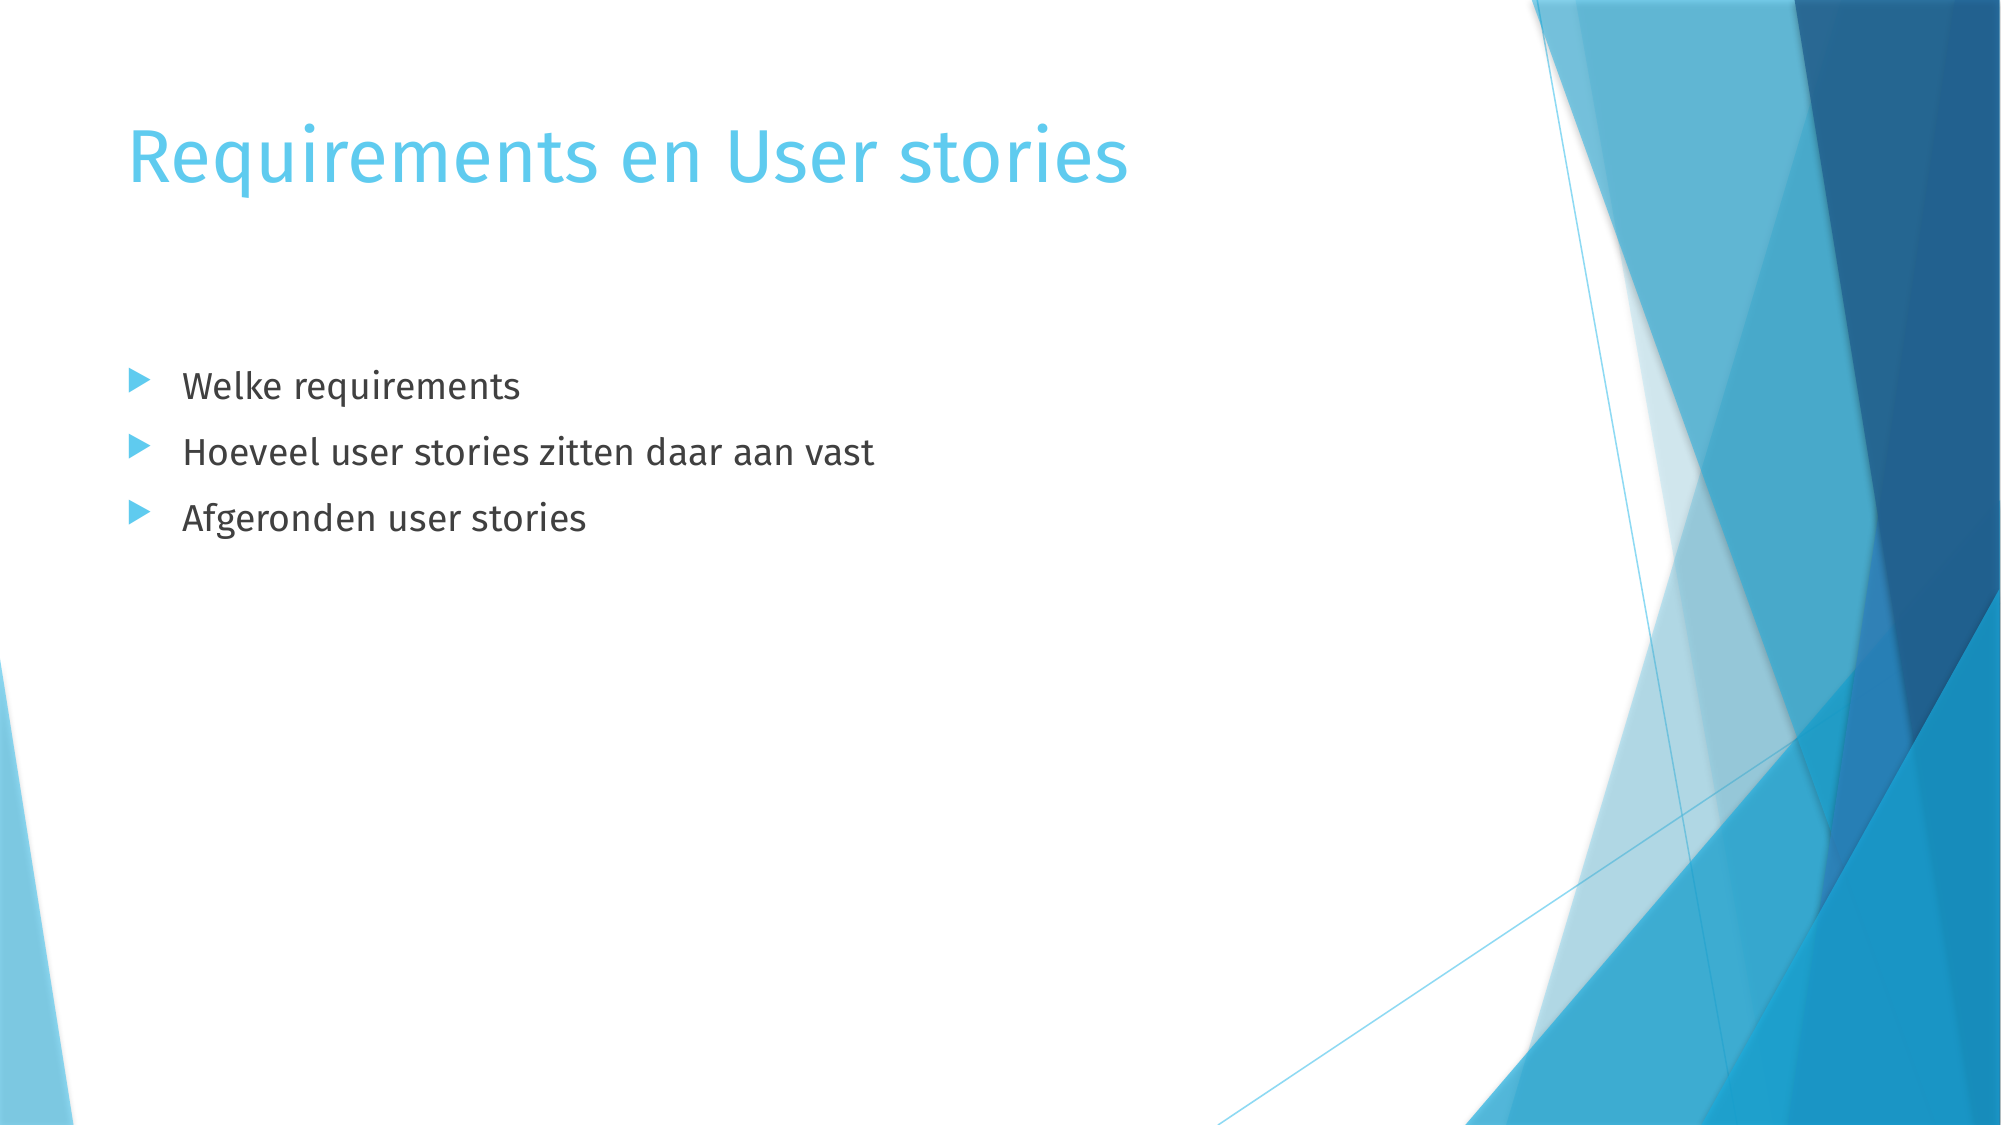

# Requirements en User stories
Welke requirements
Hoeveel user stories zitten daar aan vast
Afgeronden user stories